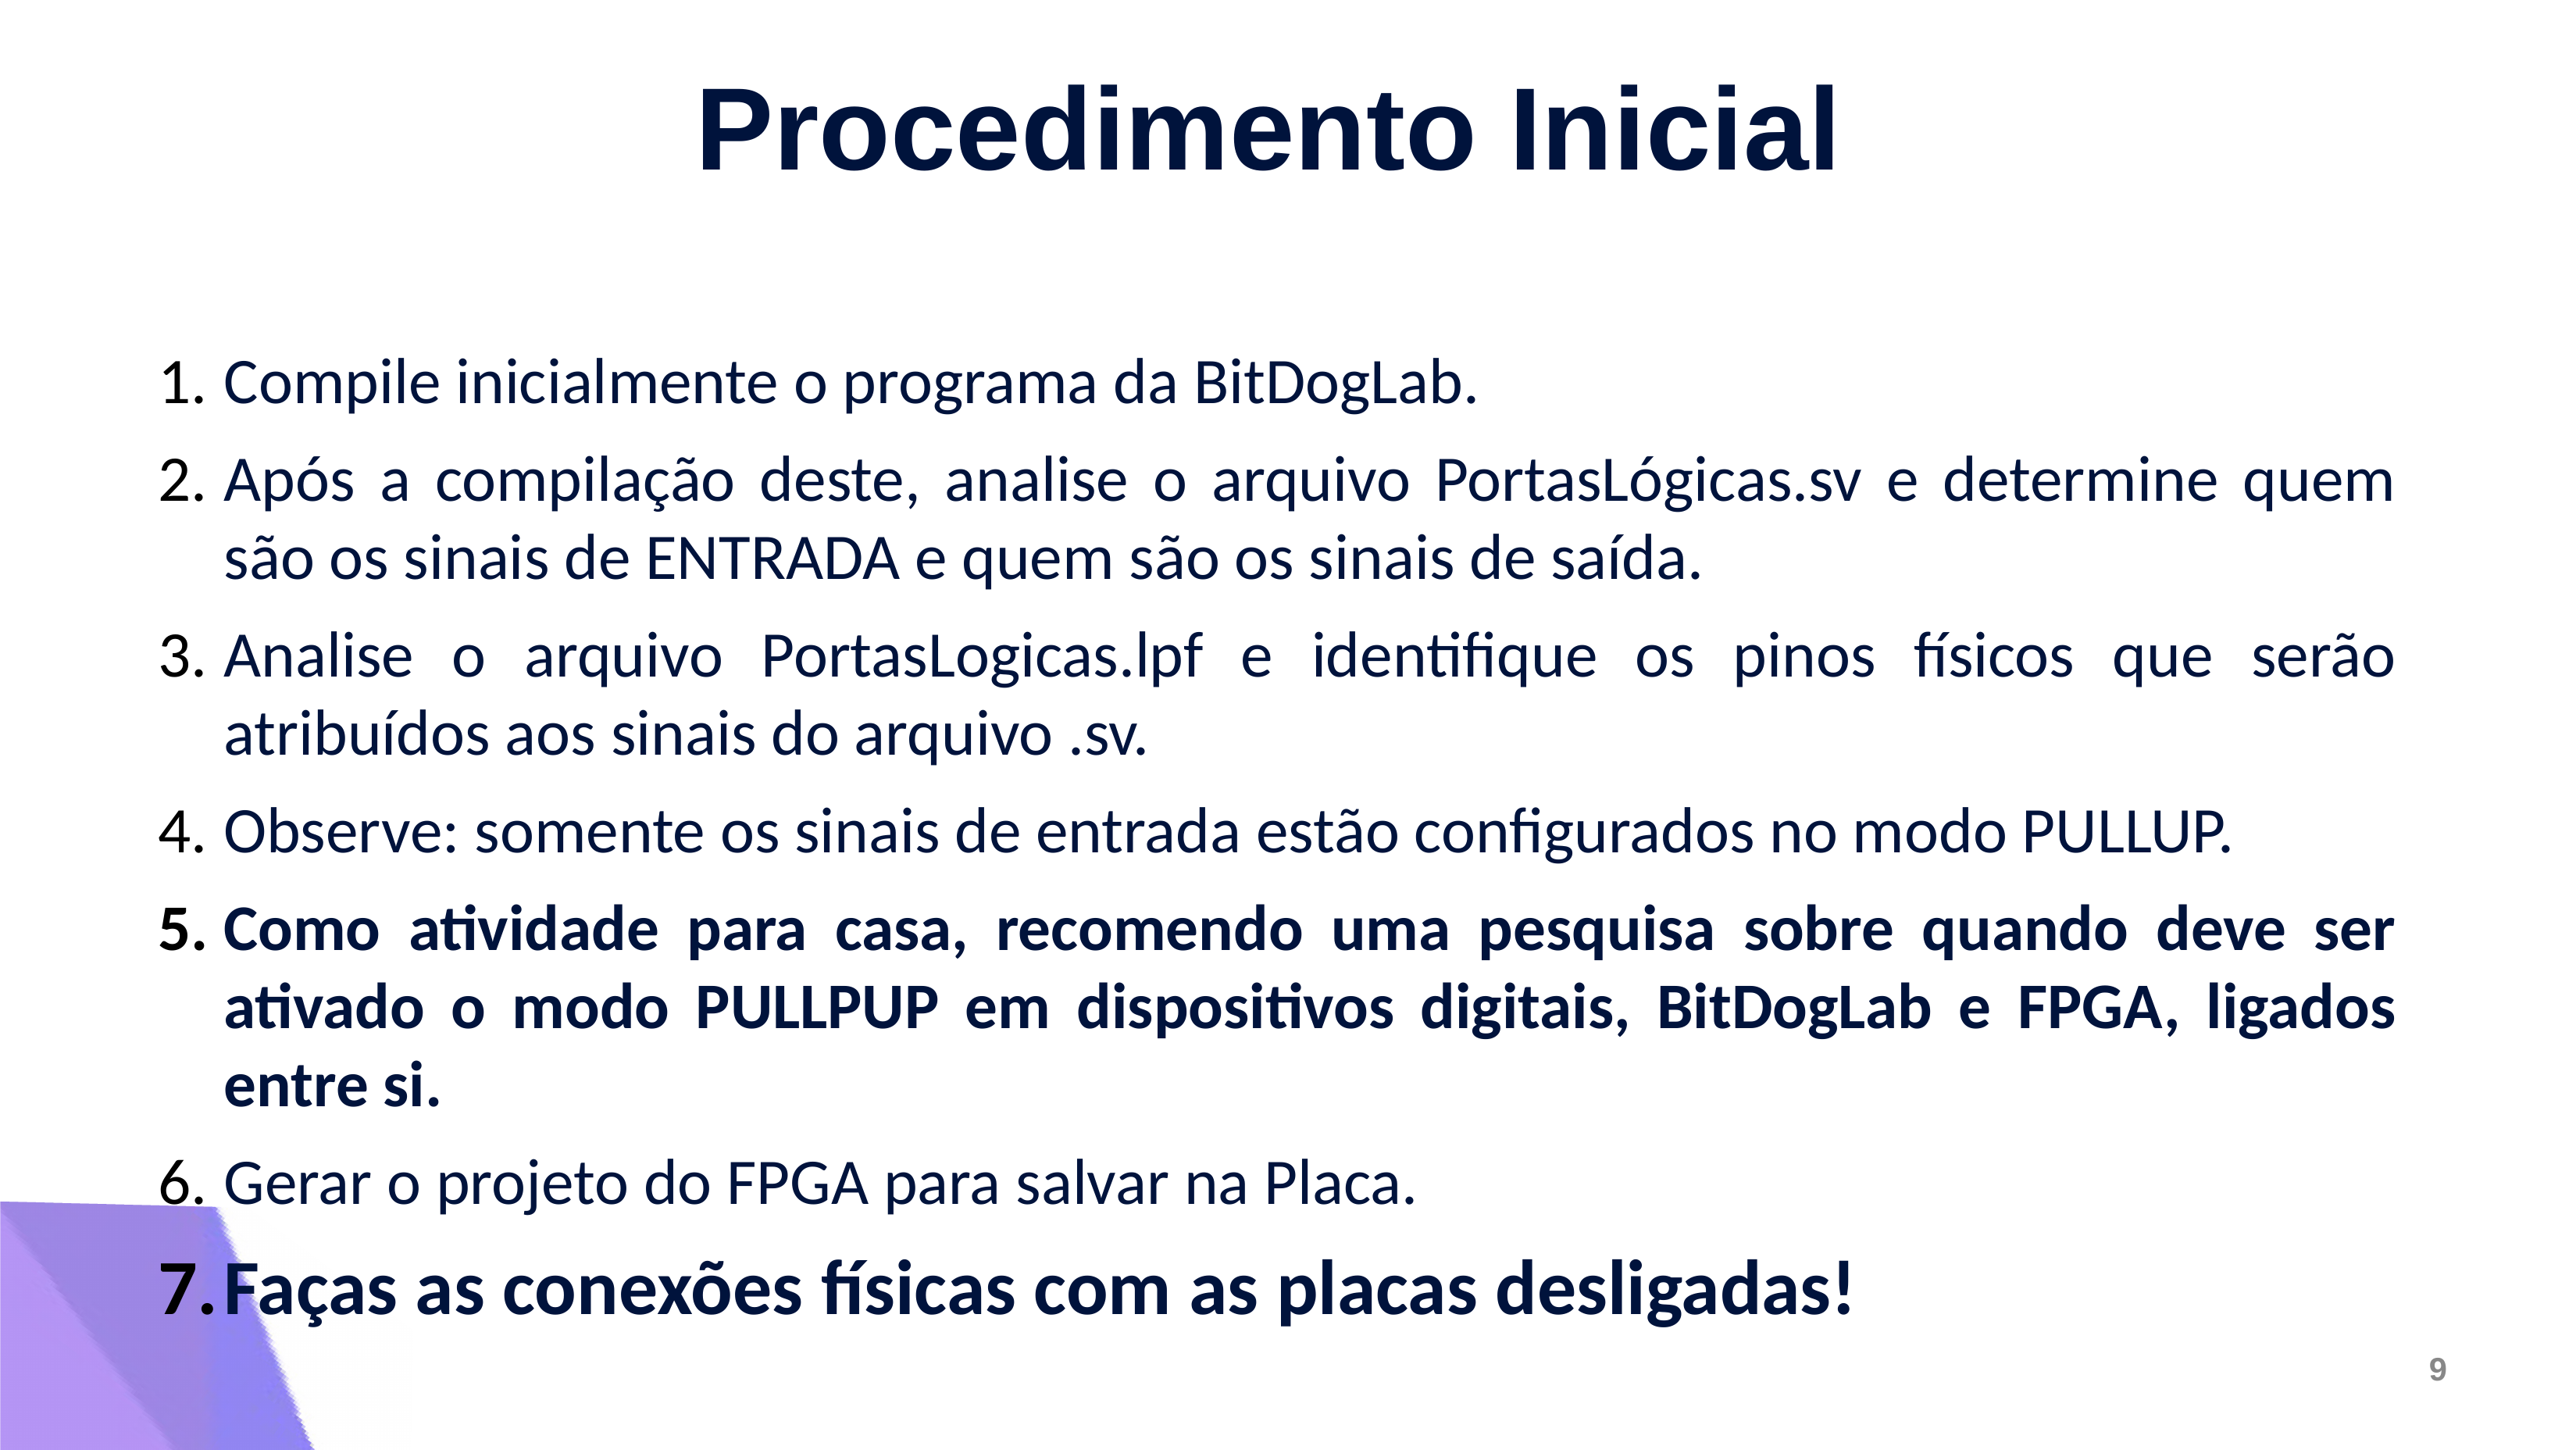

Procedimento Inicial
Compile inicialmente o programa da BitDogLab.
Após a compilação deste, analise o arquivo PortasLógicas.sv e determine quem são os sinais de ENTRADA e quem são os sinais de saída.
Analise o arquivo PortasLogicas.lpf e identifique os pinos físicos que serão atribuídos aos sinais do arquivo .sv.
Observe: somente os sinais de entrada estão configurados no modo PULLUP.
Como atividade para casa, recomendo uma pesquisa sobre quando deve ser ativado o modo PULLPUP em dispositivos digitais, BitDogLab e FPGA, ligados entre si.
Gerar o projeto do FPGA para salvar na Placa.
Faças as conexões físicas com as placas desligadas!

9